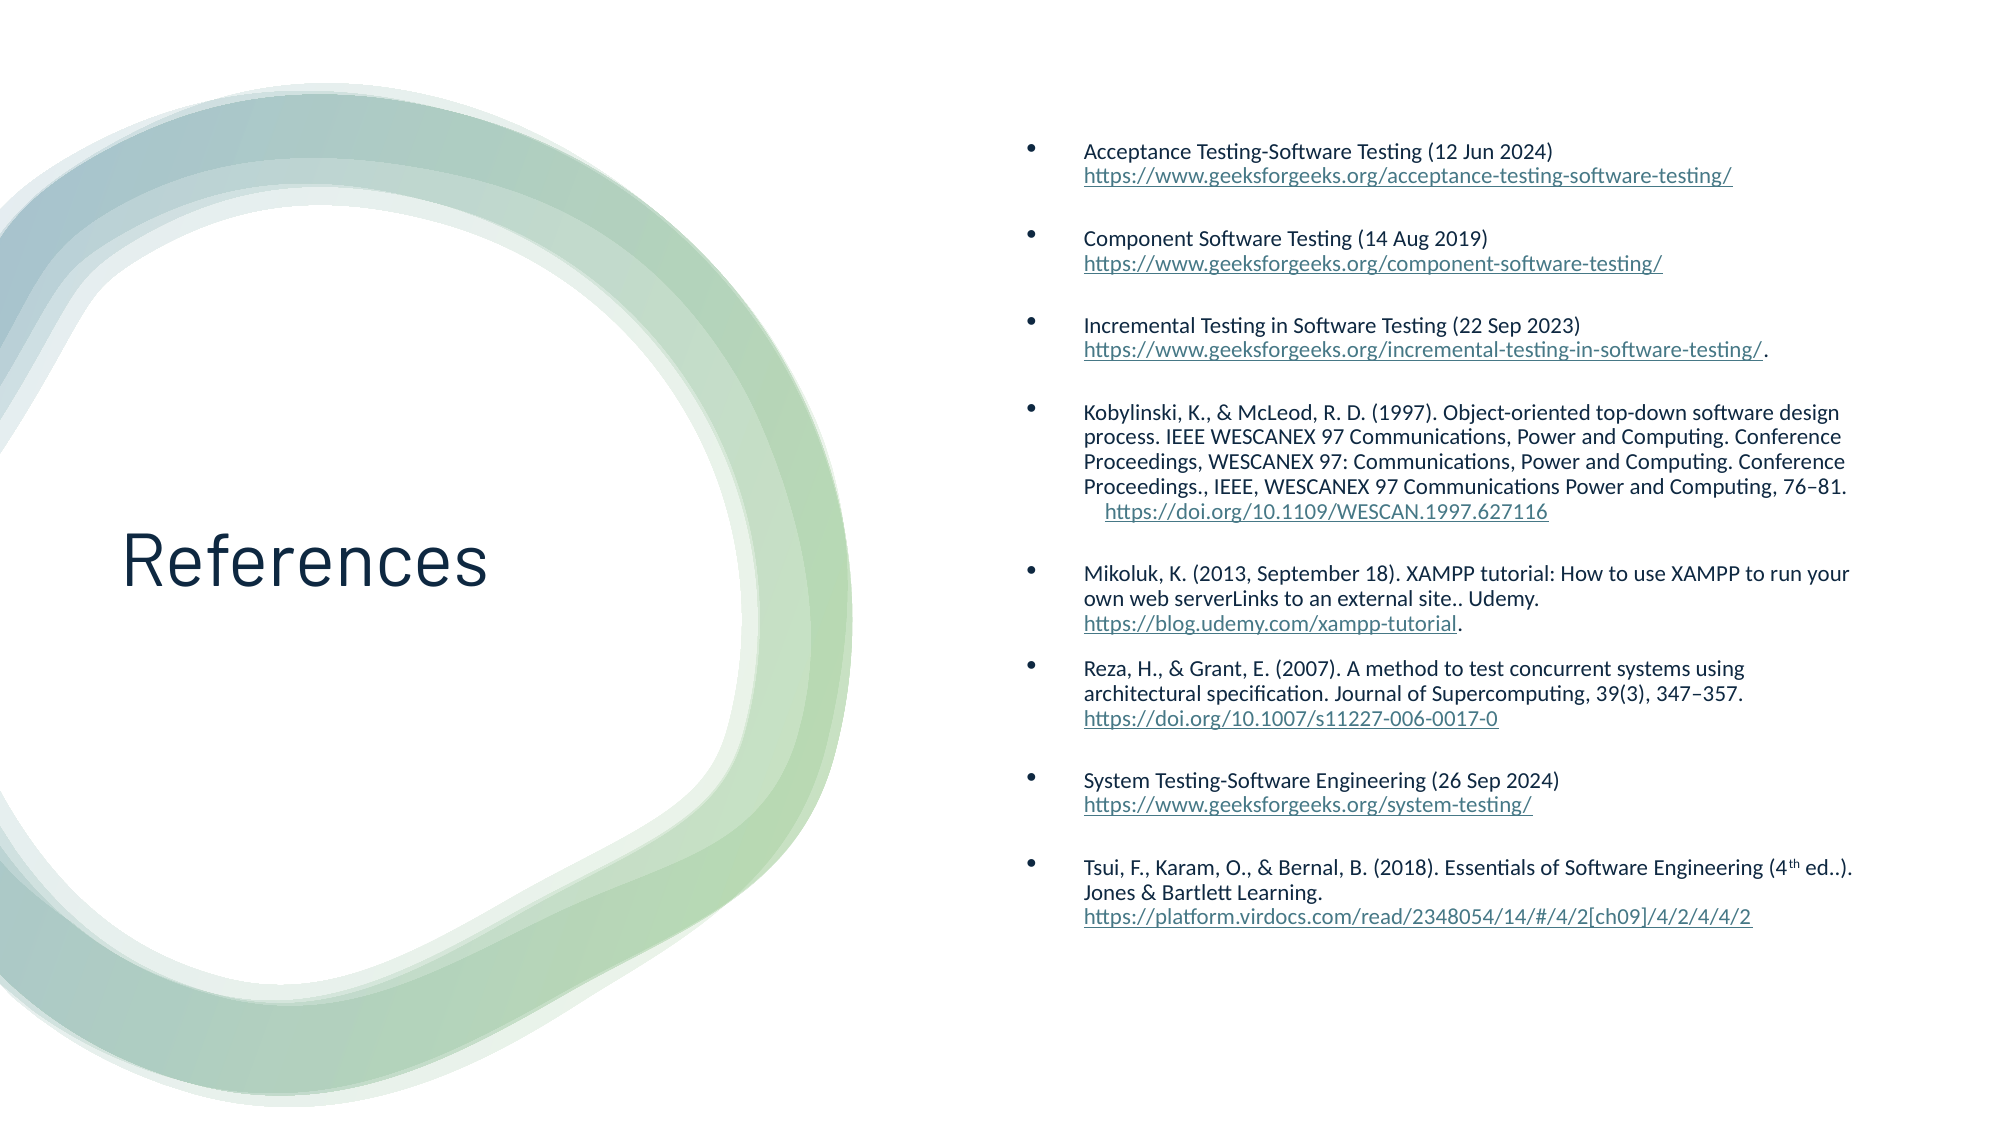

Acceptance Testing-Software Testing (12 Jun 2024)     https://www.geeksforgeeks.org/acceptance-testing-software-testing/
Component Software Testing (14 Aug 2019)     https://www.geeksforgeeks.org/component-software-testing/
Incremental Testing in Software Testing (22 Sep 2023)     https://www.geeksforgeeks.org/incremental-testing-in-software-testing/.
Kobylinski, K., & McLeod, R. D. (1997). Object-oriented top-down software design process. IEEE WESCANEX 97 Communications, Power and Computing. Conference Proceedings, WESCANEX 97: Communications, Power and Computing. Conference Proceedings., IEEE, WESCANEX 97 Communications Power and Computing, 76–81.      https://doi.org/10.1109/WESCAN.1997.627116
Mikoluk, K. (2013, September 18). XAMPP tutorial: How to use XAMPP to run your own web serverLinks to an external site.. Udemy.      https://blog.udemy.com/xampp-tutorial.
Reza, H., & Grant, E. (2007). A method to test concurrent systems using architectural specification. Journal of Supercomputing, 39(3), 347–357.      https://doi.org/10.1007/s11227-006-0017-0
System Testing-Software Engineering (26 Sep 2024)     https://www.geeksforgeeks.org/system-testing/
Tsui, F., Karam, O., & Bernal, B. (2018). Essentials of Software Engineering (4th ed..). Jones & Bartlett Learning.     https://platform.virdocs.com/read/2348054/14/#/4/2[ch09]/4/2/4/4/2

# References